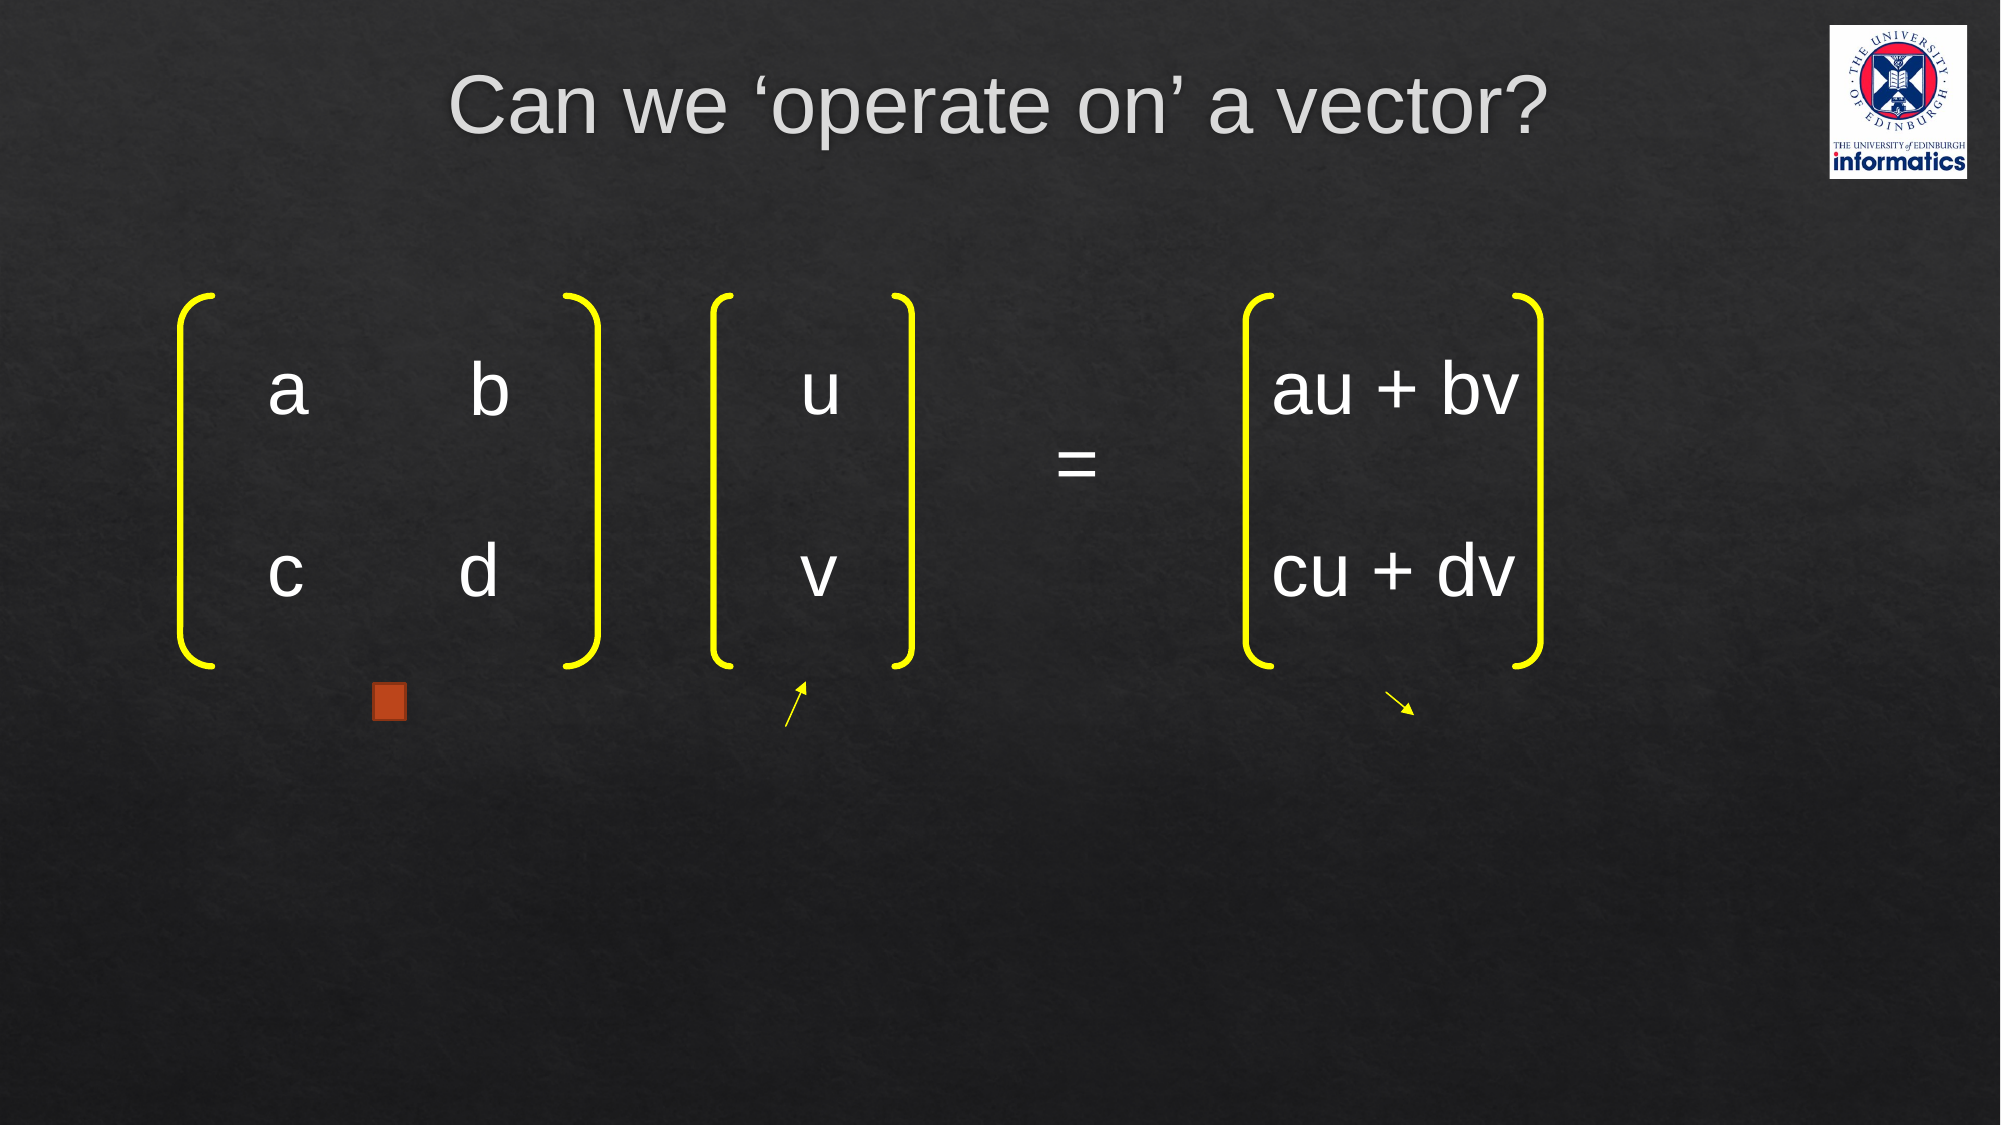

# Can we ‘operate on’ a vector?

a
b
c
d

u
=
v

au + bv
cu + dv